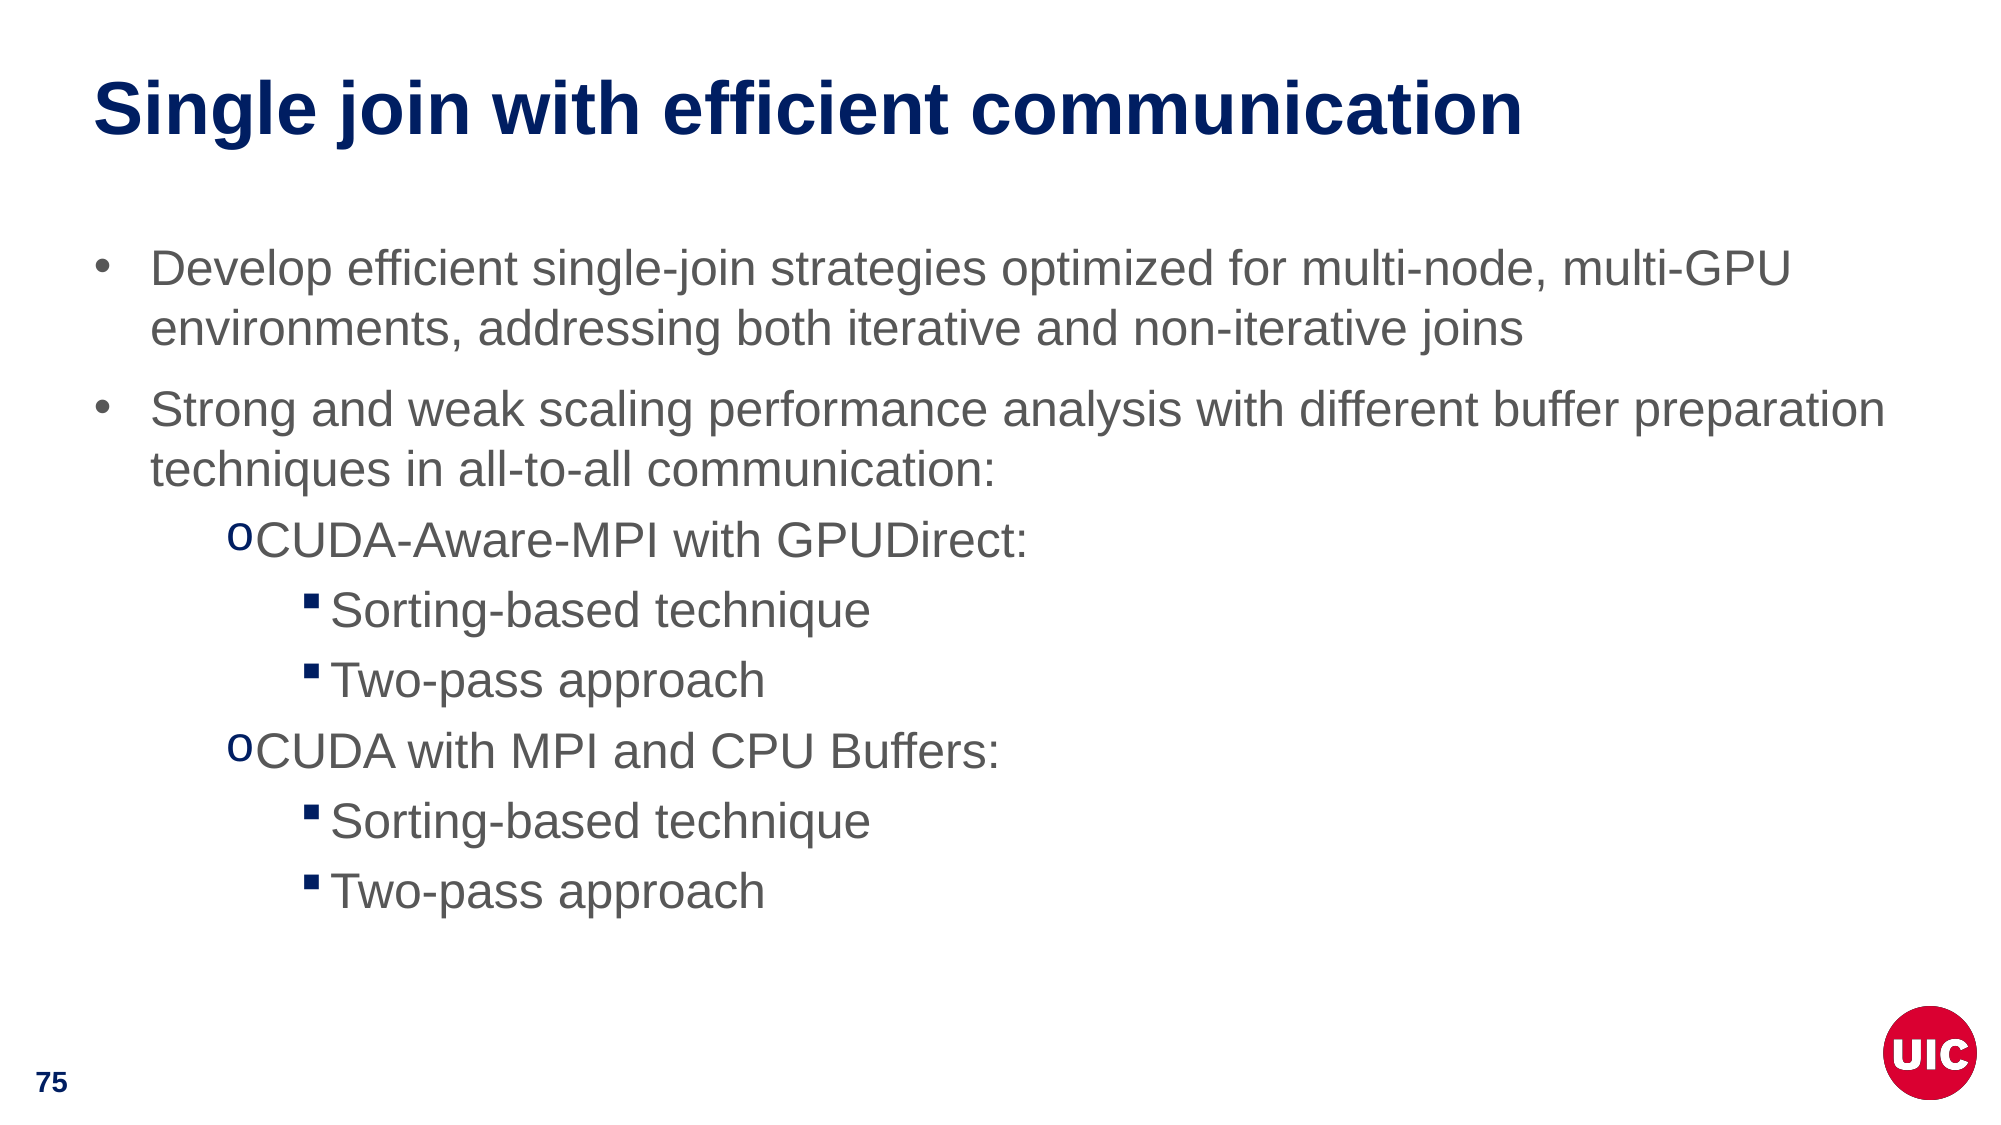

# Single join with efficient communication
Develop efficient single-join strategies optimized for multi-node, multi-GPU environments, addressing both iterative and non-iterative joins
Strong and weak scaling performance analysis with different buffer preparation techniques in all-to-all communication:
CUDA-Aware-MPI with GPUDirect:
Sorting-based technique
Two-pass approach
CUDA with MPI and CPU Buffers:
Sorting-based technique
Two-pass approach